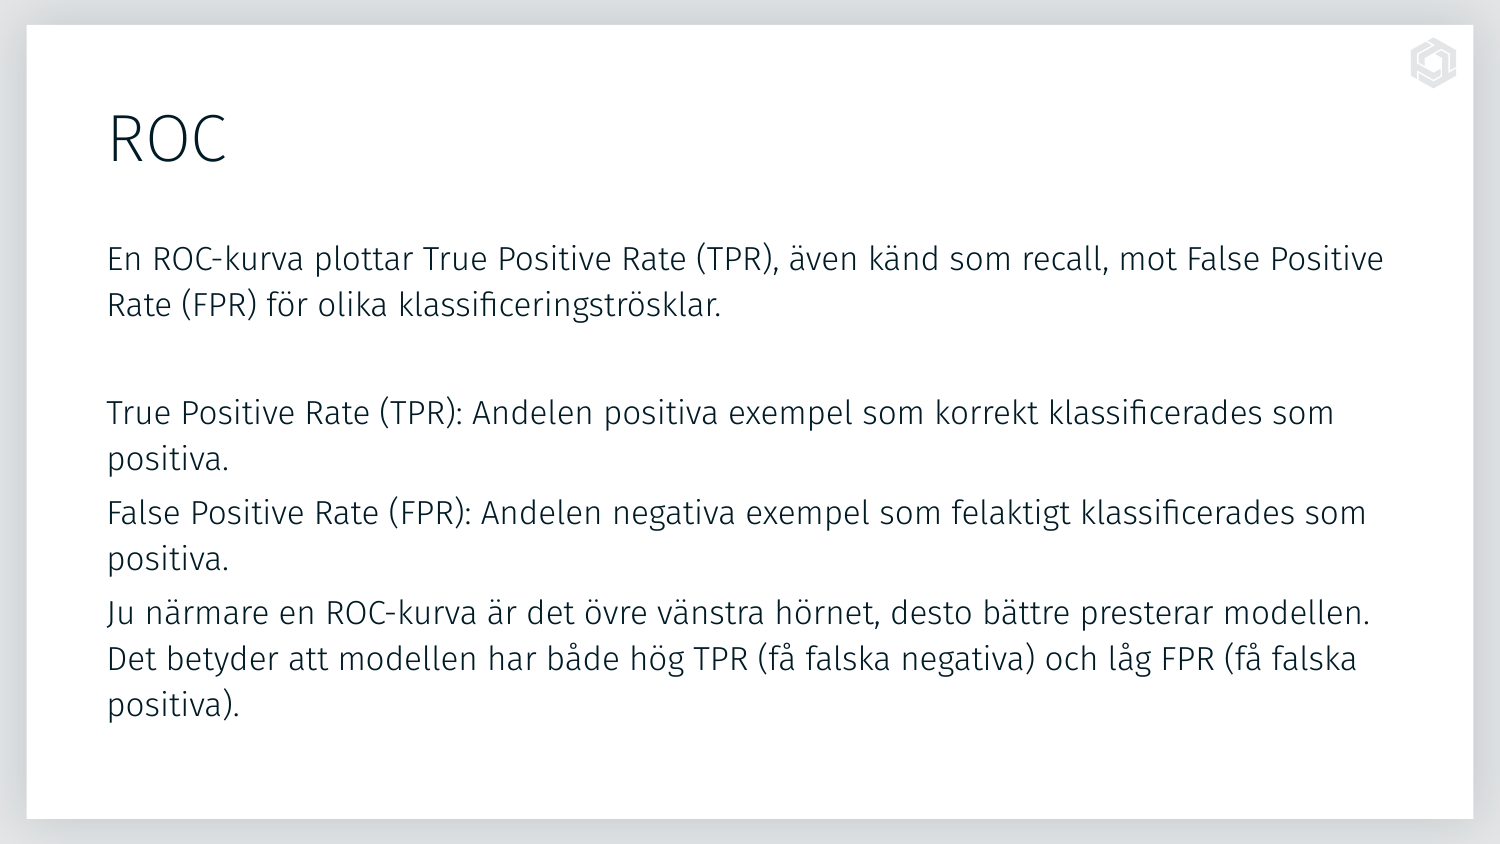

# ROC
En ROC-kurva plottar True Positive Rate (TPR), även känd som recall, mot False Positive Rate (FPR) för olika klassificeringströsklar.

True Positive Rate (TPR): Andelen positiva exempel som korrekt klassificerades som positiva.
False Positive Rate (FPR): Andelen negativa exempel som felaktigt klassificerades som positiva.
Ju närmare en ROC-kurva är det övre vänstra hörnet, desto bättre presterar modellen. Det betyder att modellen har både hög TPR (få falska negativa) och låg FPR (få falska positiva).